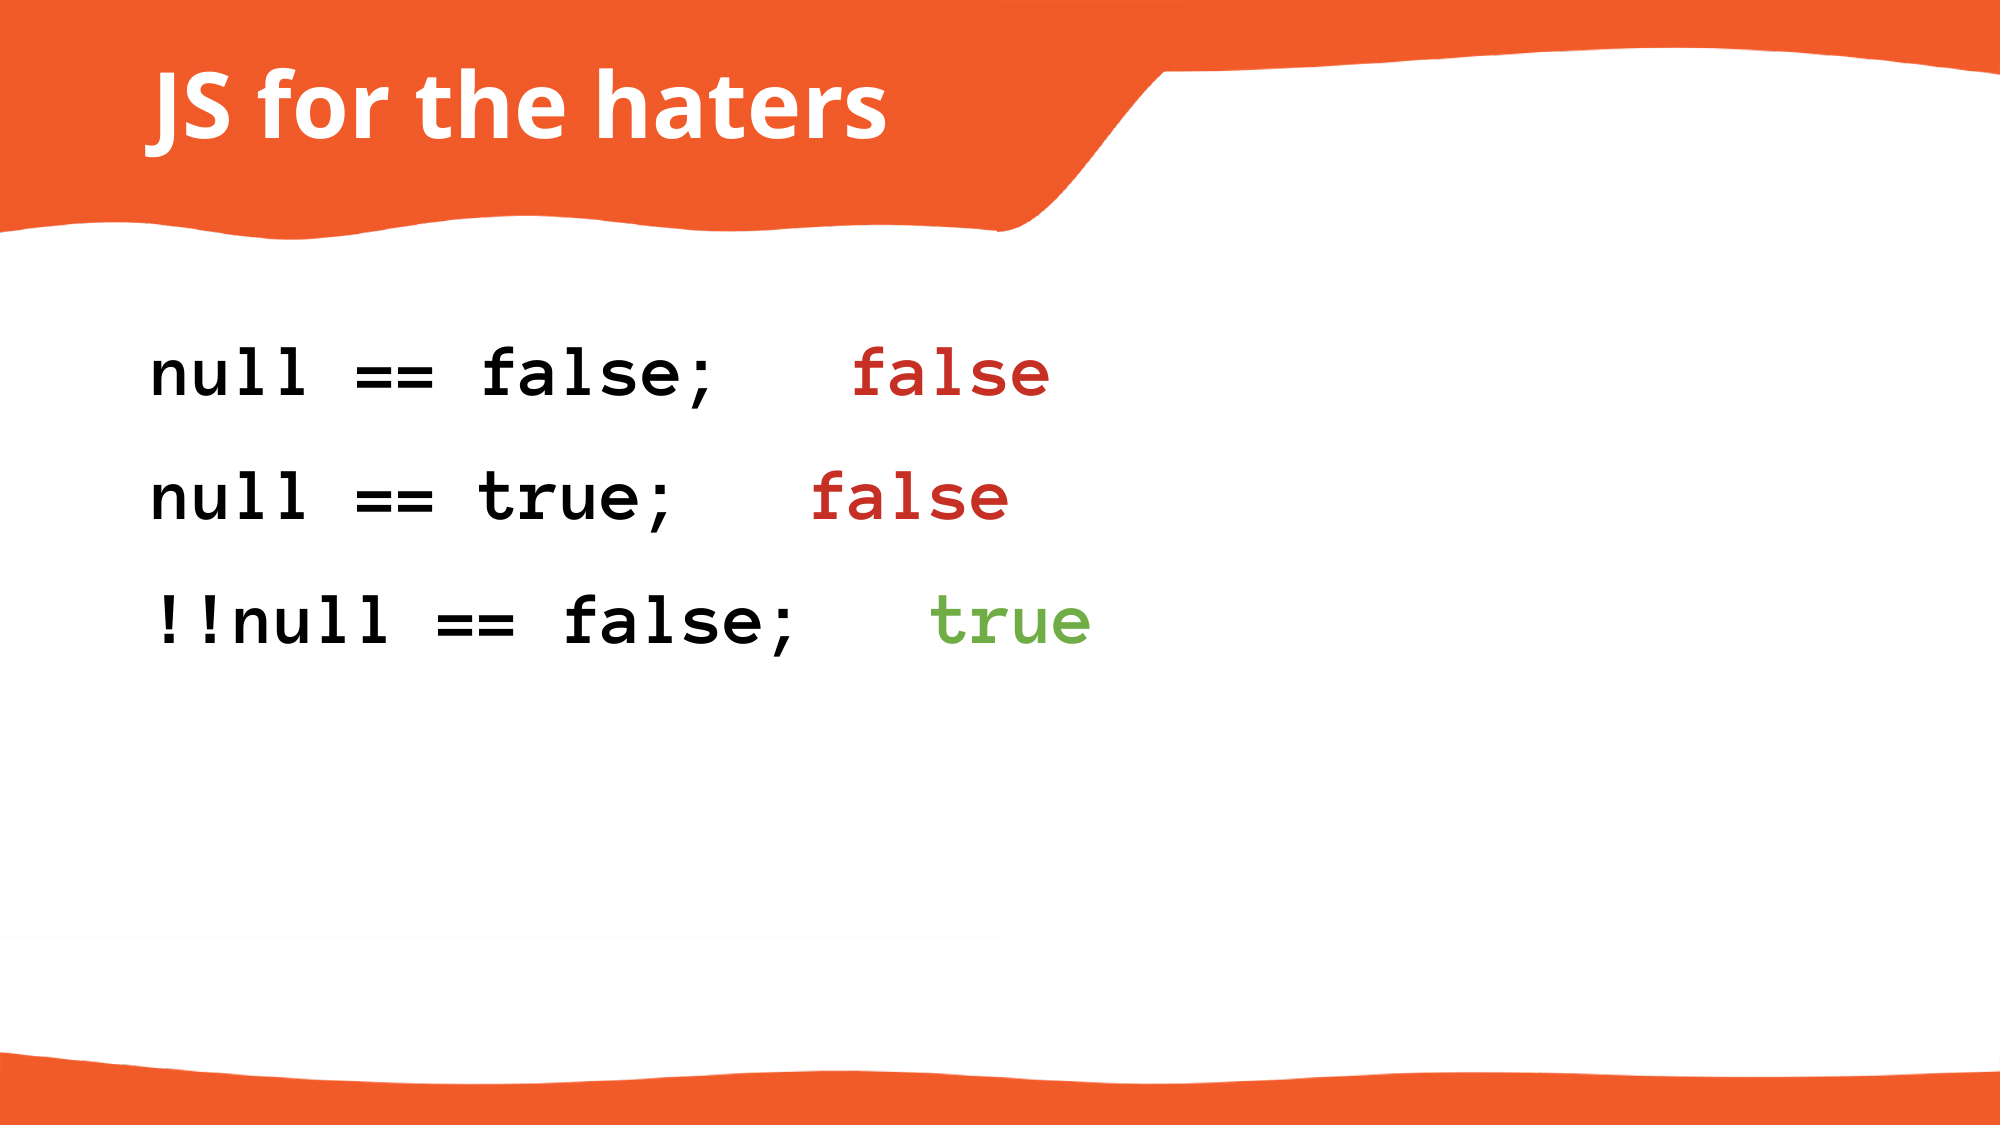

# JS for the haters
null == false;   false
null == true;   false
!!null == false;   true